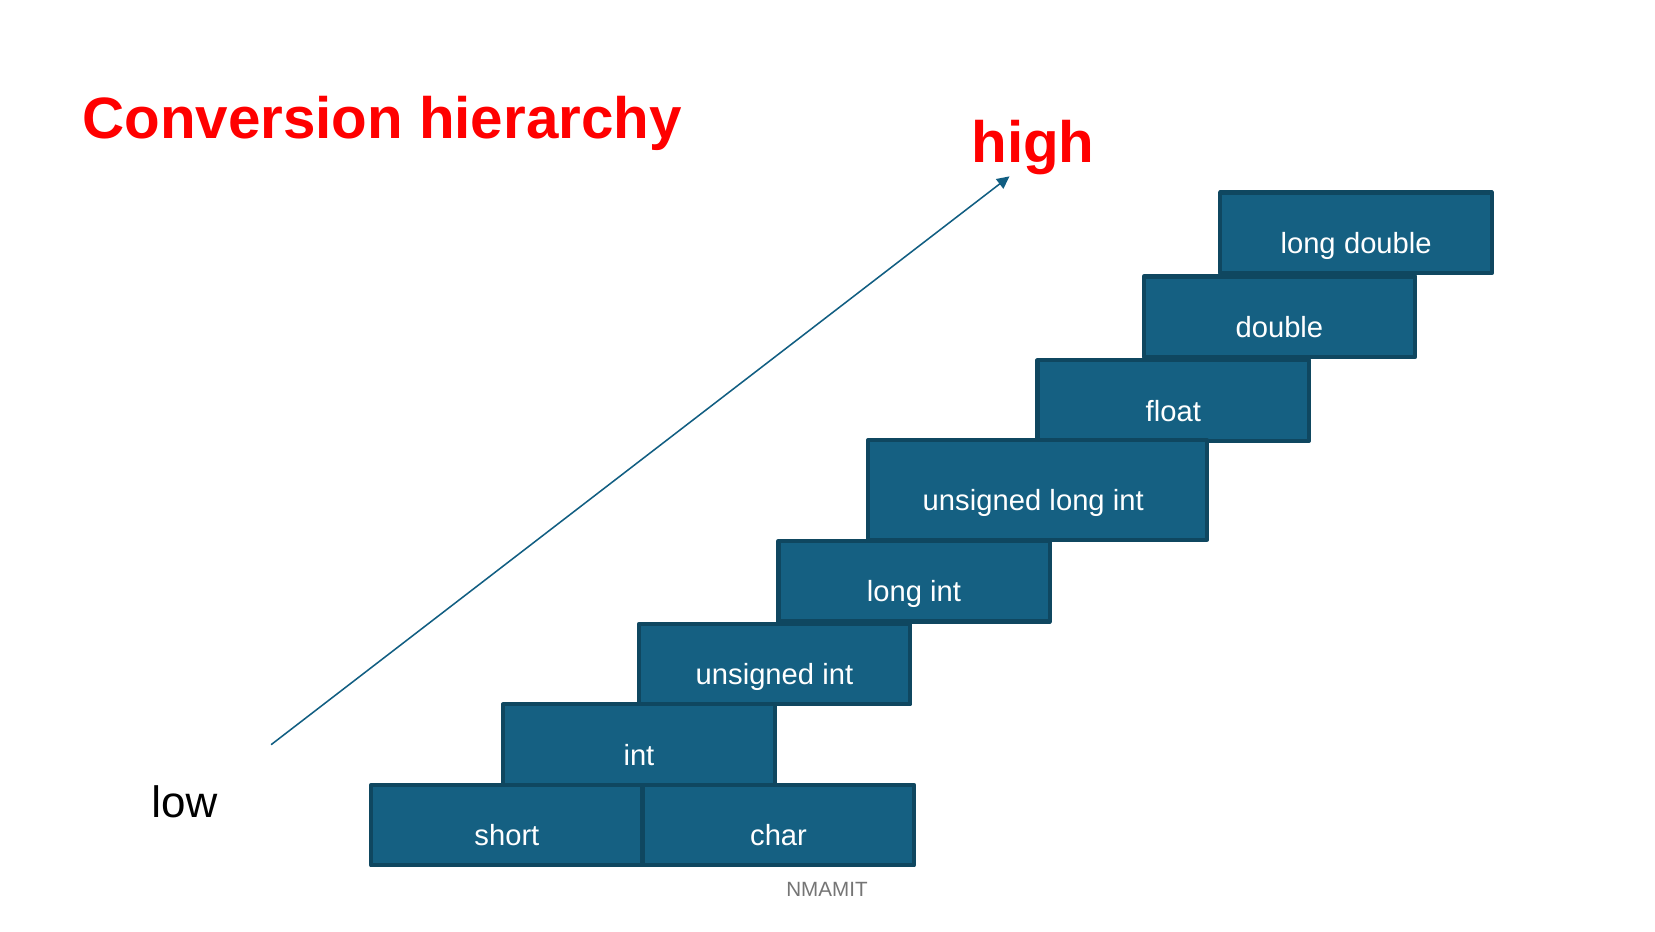

Conversion hierarchy
high
long double
double
float
unsigned long int
long int
unsigned int
int
short
char
# low
NMAMIT